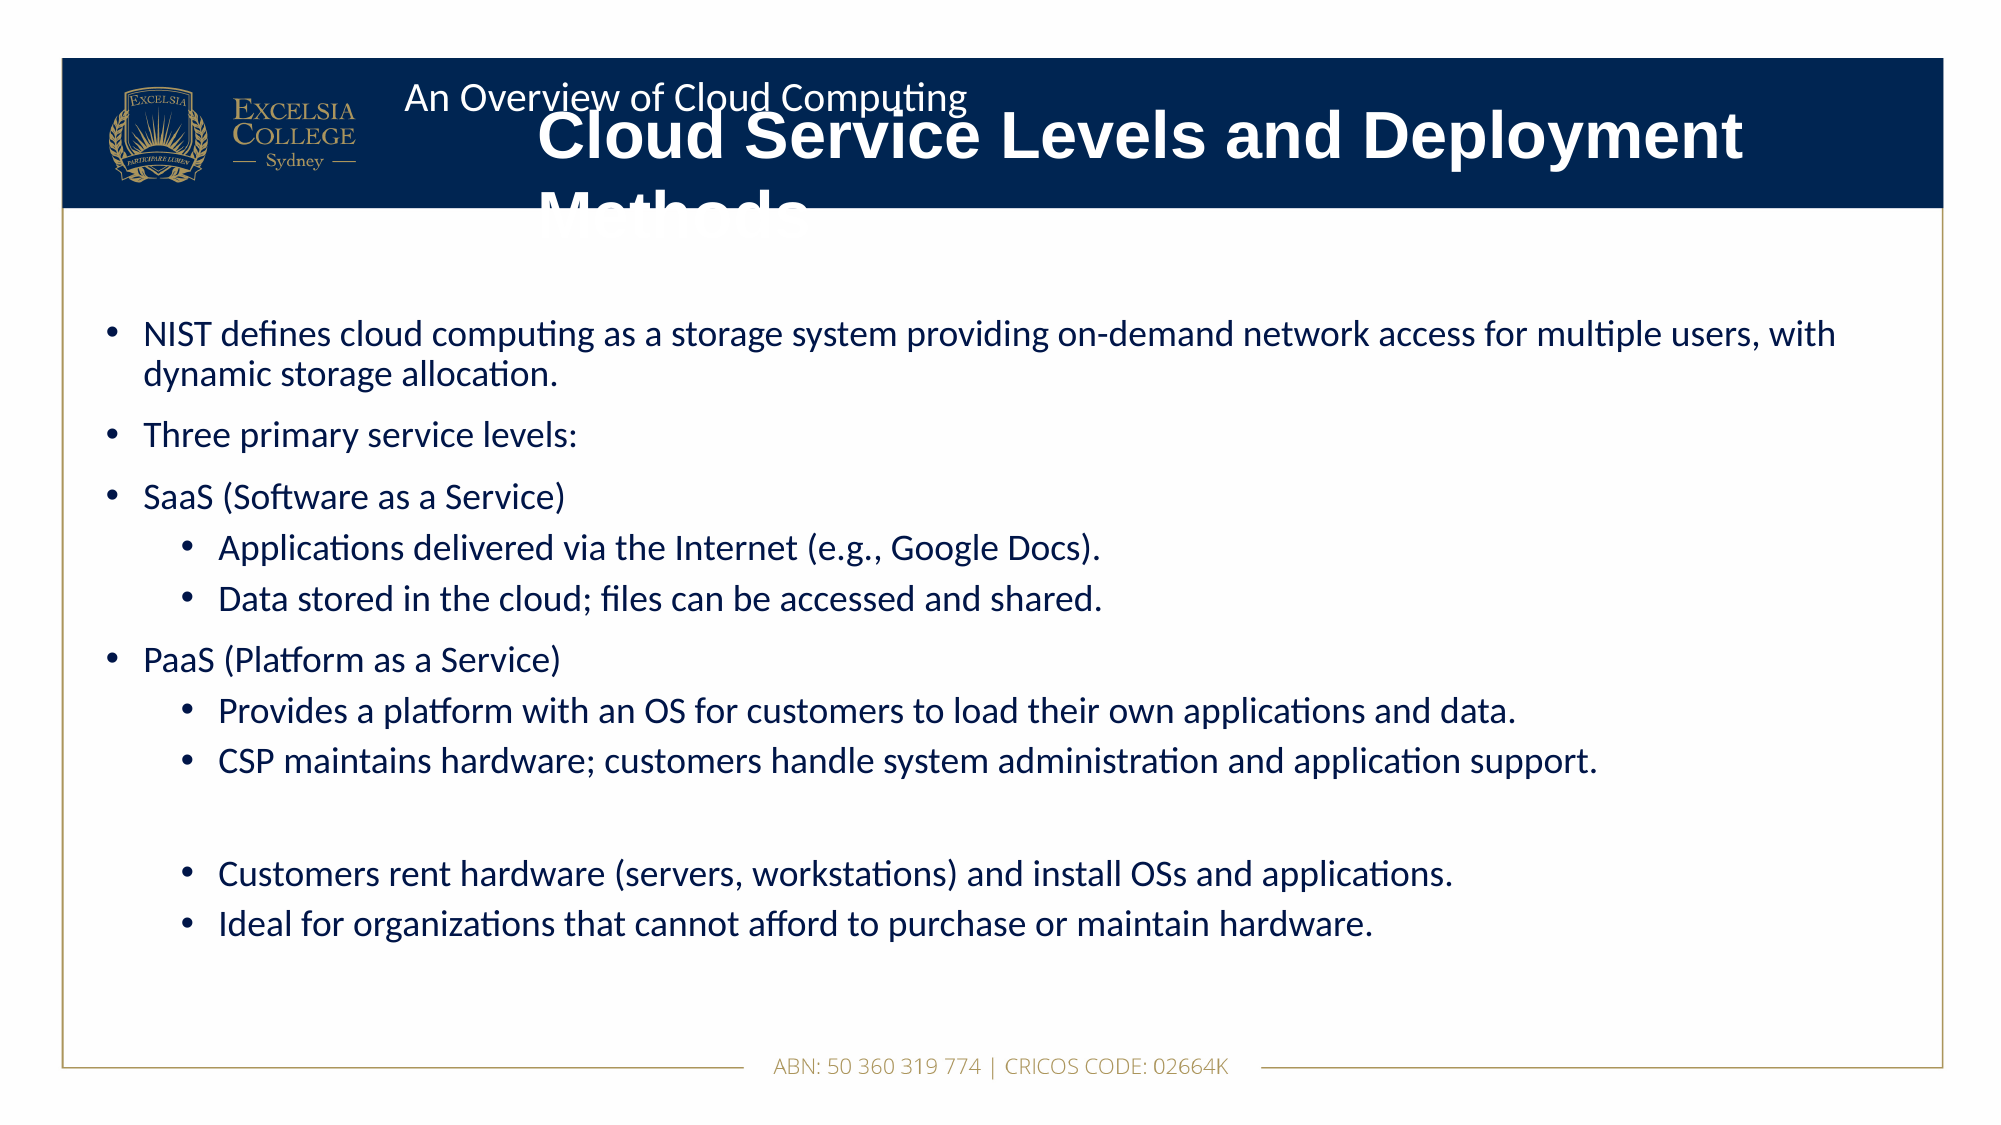

# An Overview of Cloud Computing
Cloud Service Levels and Deployment Methods
NIST defines cloud computing as a storage system providing on-demand network access for multiple users, with dynamic storage allocation.
Three primary service levels:
SaaS (Software as a Service)
Applications delivered via the Internet (e.g., Google Docs).
Data stored in the cloud; files can be accessed and shared.
PaaS (Platform as a Service)
Provides a platform with an OS for customers to load their own applications and data.
CSP maintains hardware; customers handle system administration and application support.

Customers rent hardware (servers, workstations) and install OSs and applications.
Ideal for organizations that cannot afford to purchase or maintain hardware.